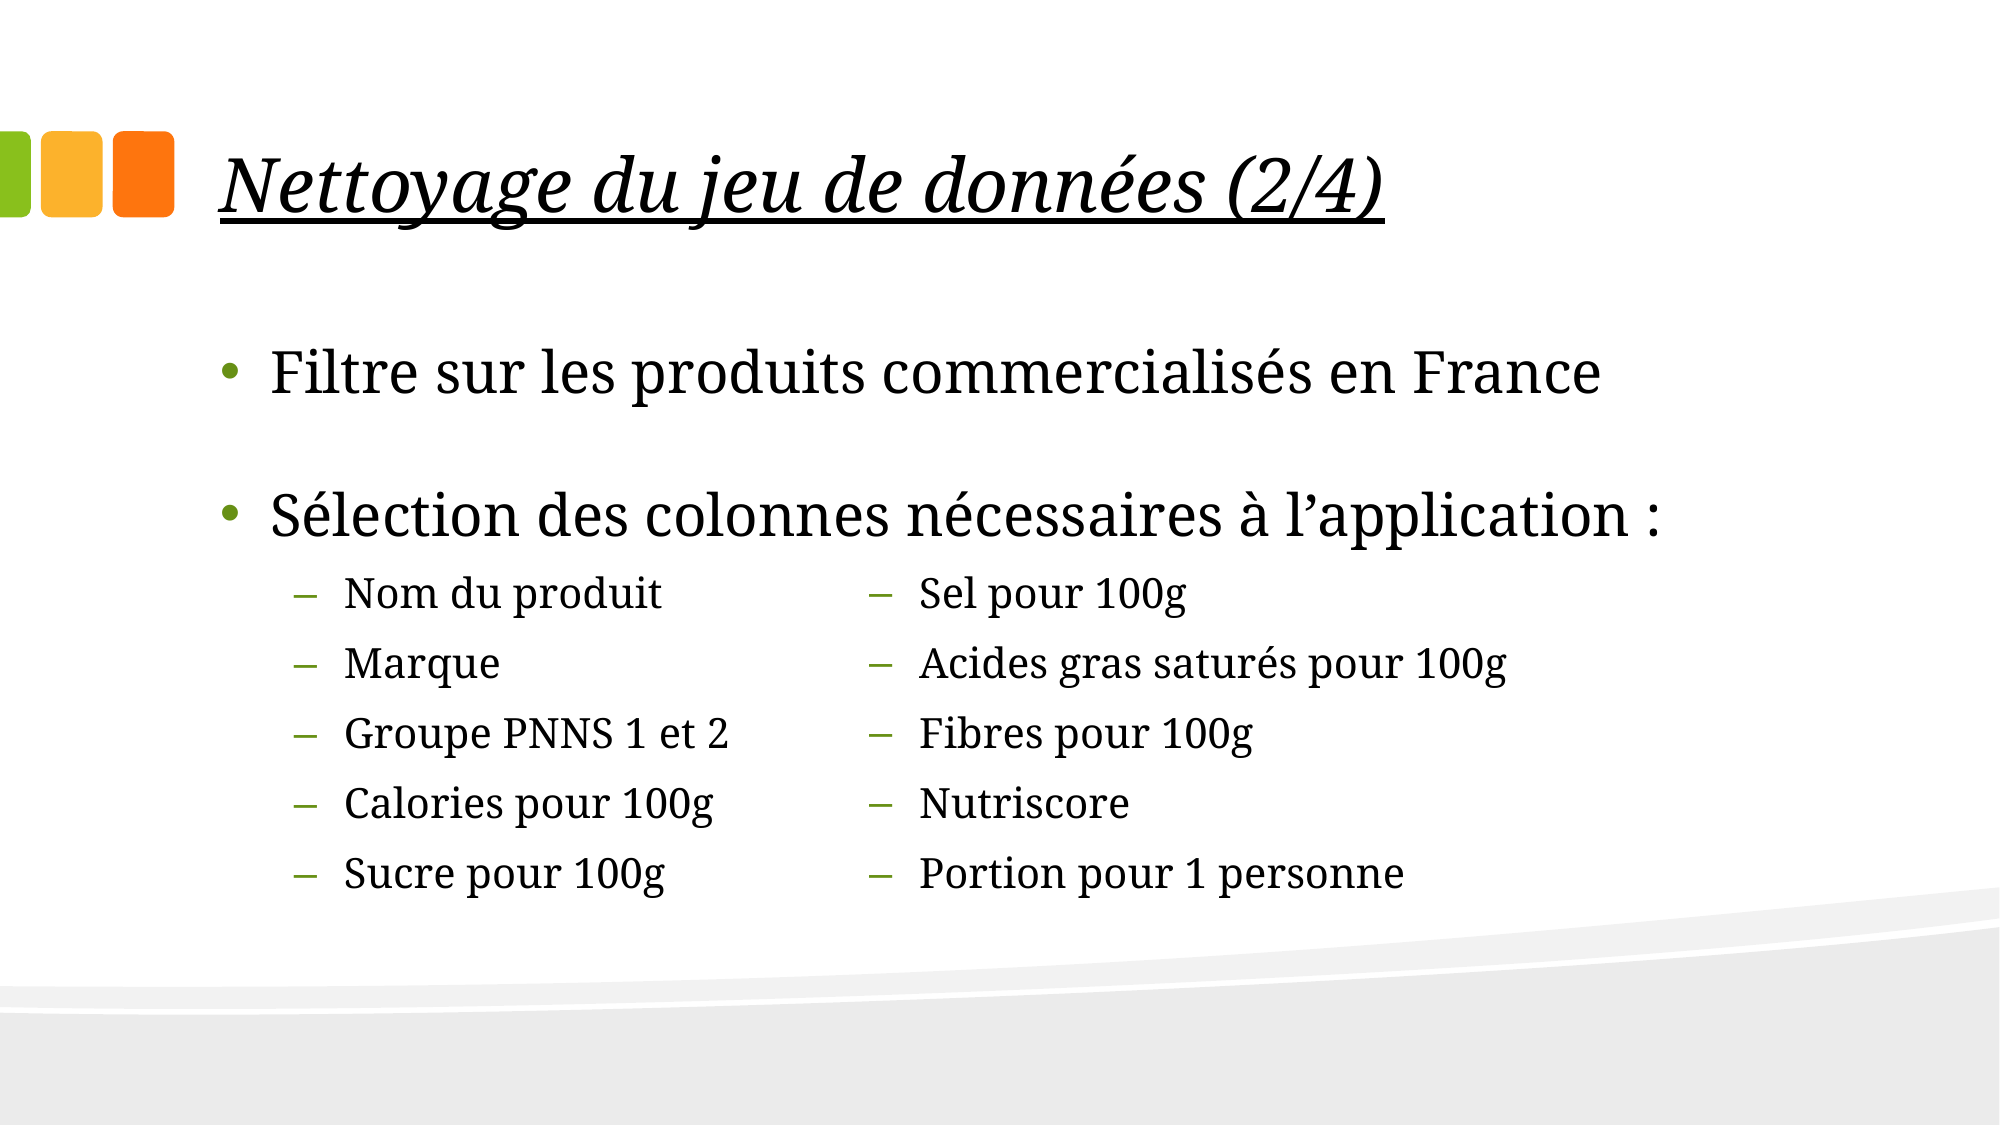

# Nettoyage du jeu de données (2/4)
Filtre sur les produits commercialisés en France
Sélection des colonnes nécessaires à l’application :
Nom du produit
Marque
Groupe PNNS 1 et 2
Calories pour 100g
Sucre pour 100g
Sel pour 100g
Acides gras saturés pour 100g
Fibres pour 100g
Nutriscore
Portion pour 1 personne